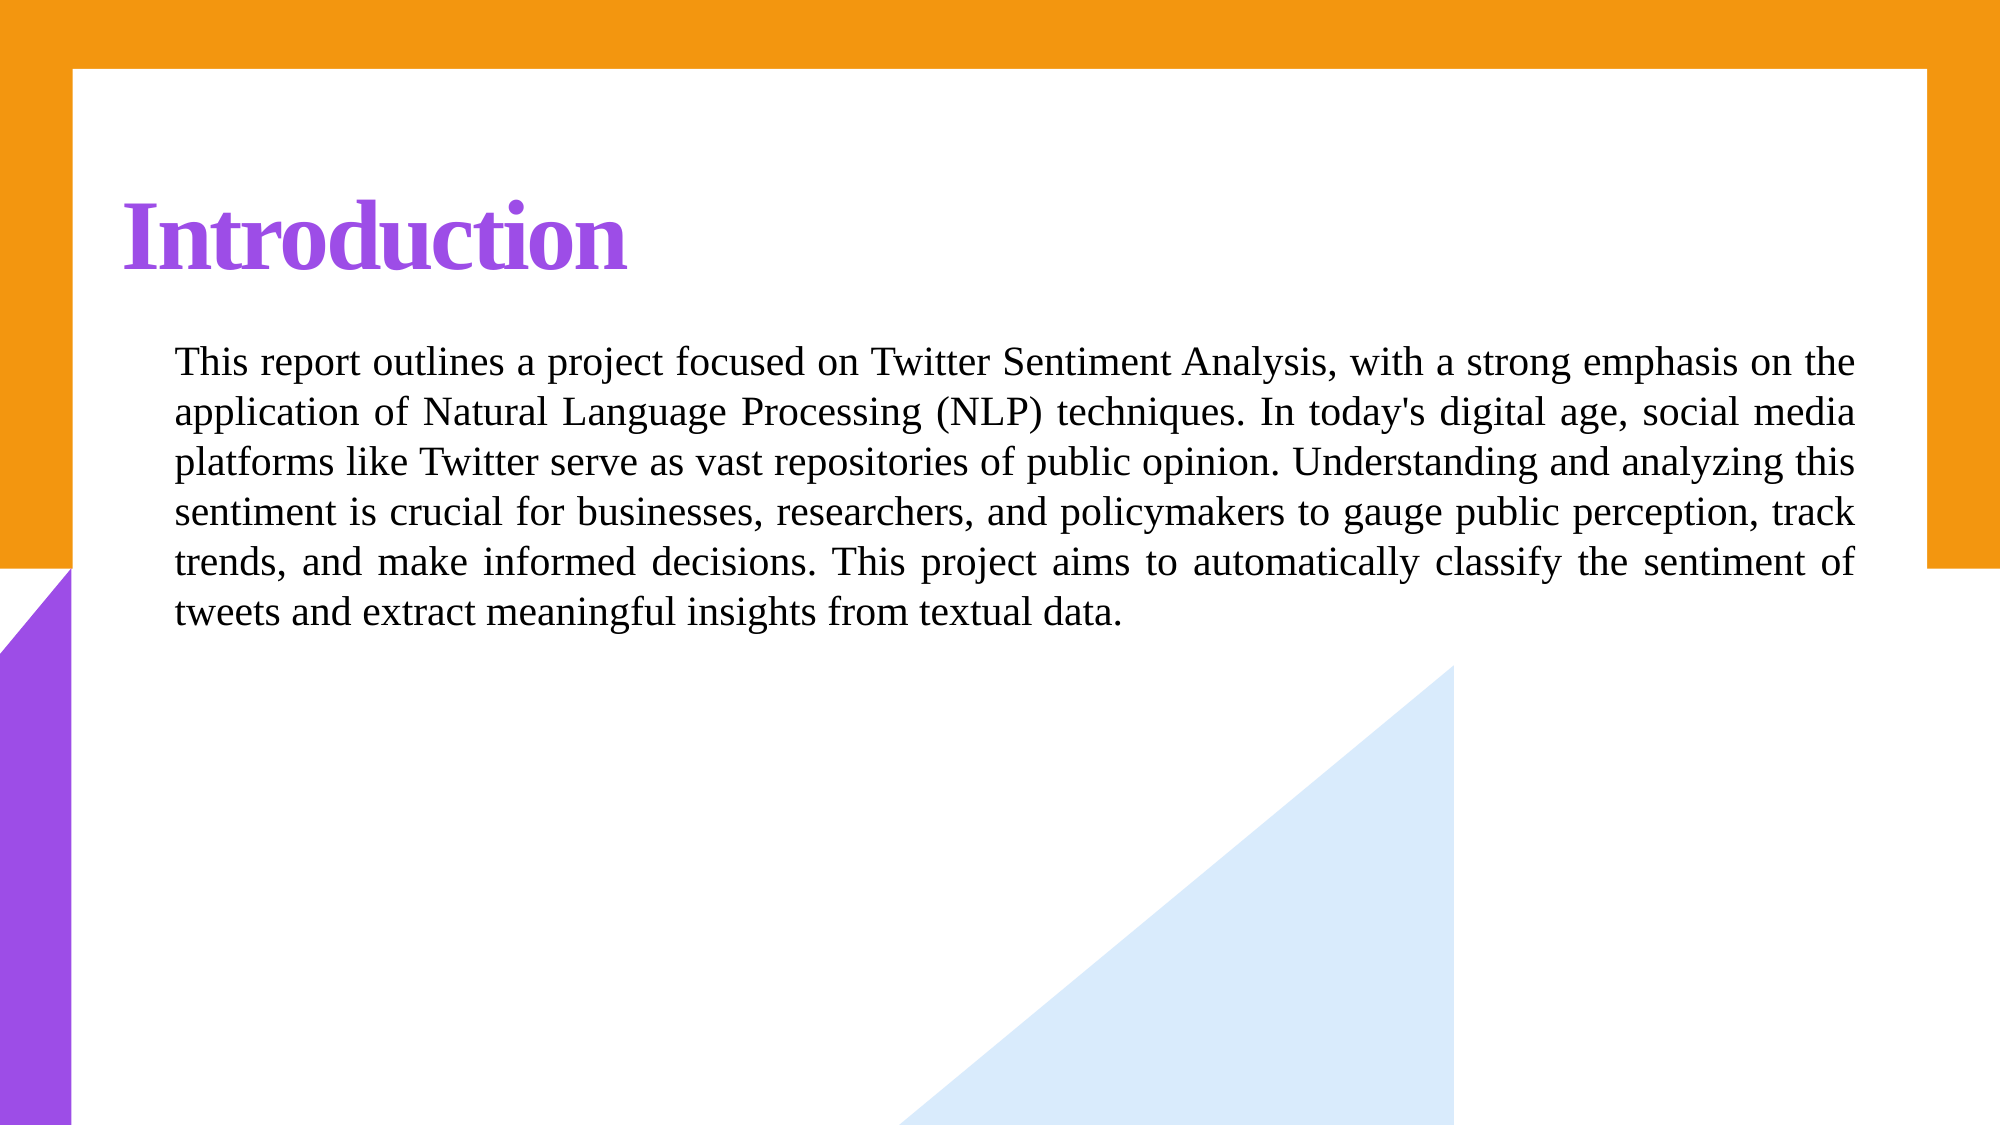

# Introduction
This report outlines a project focused on Twitter Sentiment Analysis, with a strong emphasis on the application of Natural Language Processing (NLP) techniques. In today's digital age, social media platforms like Twitter serve as vast repositories of public opinion. Understanding and analyzing this sentiment is crucial for businesses, researchers, and policymakers to gauge public perception, track trends, and make informed decisions. This project aims to automatically classify the sentiment of tweets and extract meaningful insights from textual data.